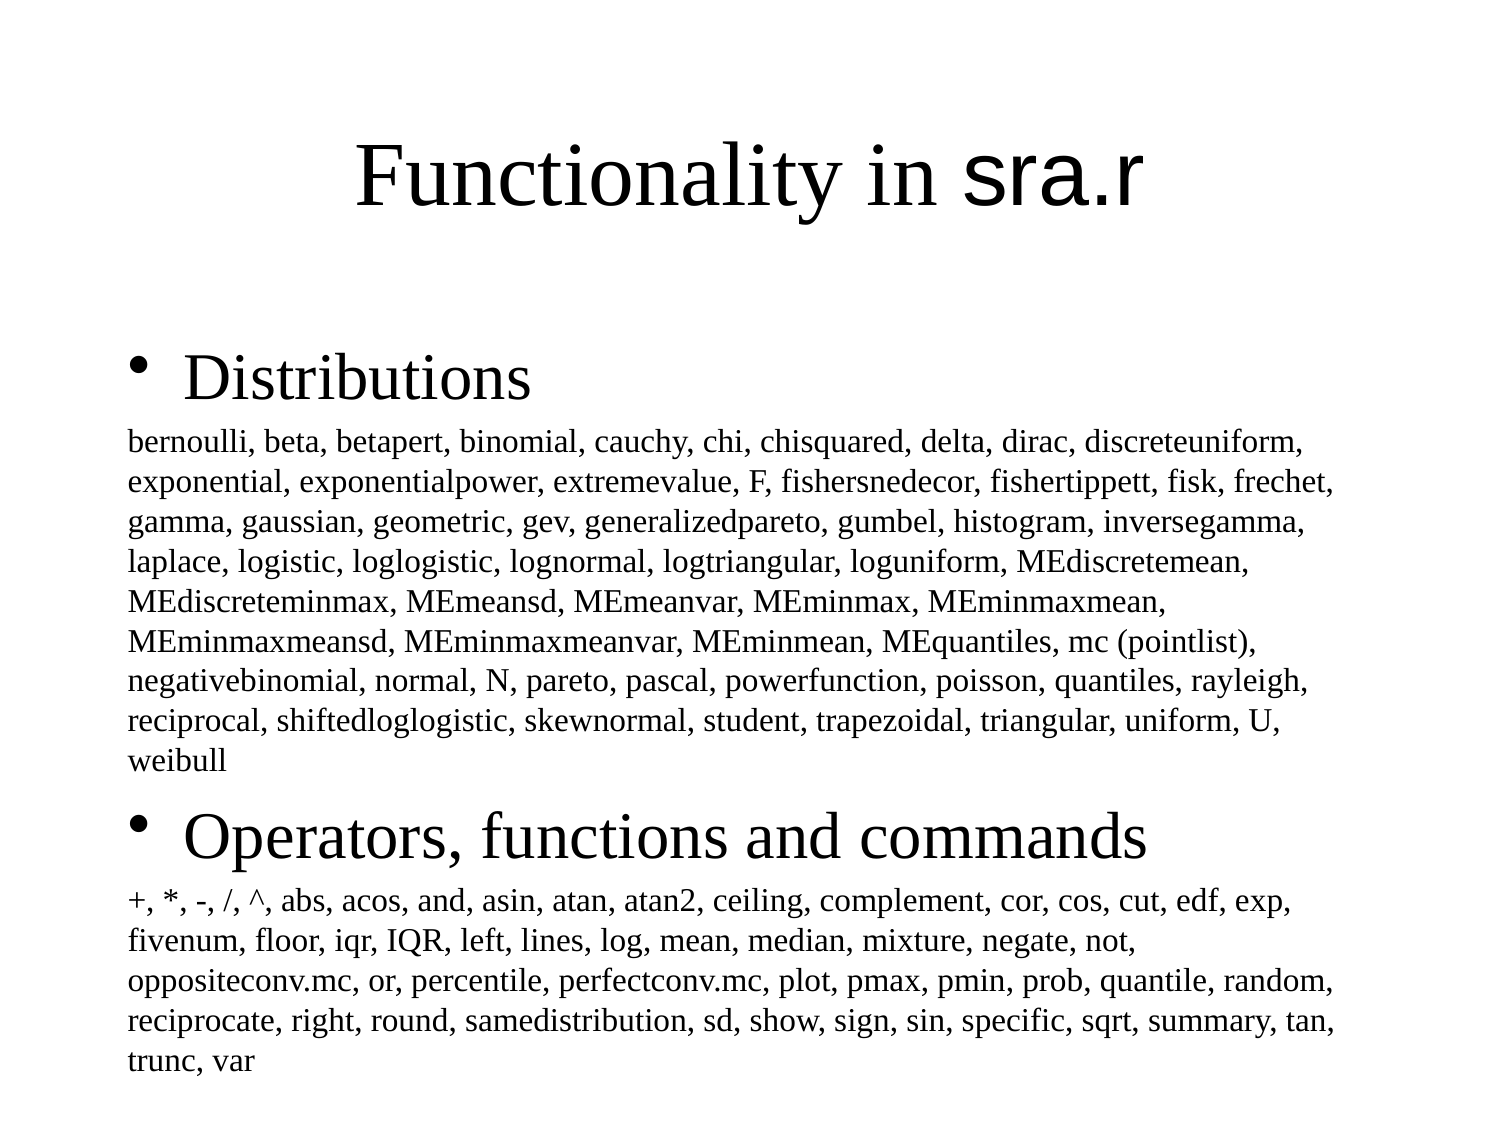

# Functionality in sra.r
Distributions
bernoulli, beta, betapert, binomial, cauchy, chi, chisquared, delta, dirac, discreteuniform, exponential, exponentialpower, extremevalue, F, fishersnedecor, fishertippett, fisk, frechet, gamma, gaussian, geometric, gev, generalizedpareto, gumbel, histogram, inversegamma, laplace, logistic, loglogistic, lognormal, logtriangular, loguniform, MEdiscretemean, MEdiscreteminmax, MEmeansd, MEmeanvar, MEminmax, MEminmaxmean, MEminmaxmeansd, MEminmaxmeanvar, MEminmean, MEquantiles, mc (pointlist), negativebinomial, normal, N, pareto, pascal, powerfunction, poisson, quantiles, rayleigh, reciprocal, shiftedloglogistic, skewnormal, student, trapezoidal, triangular, uniform, U, weibull
Operators, functions and commands
+, *, -, /, ^, abs, acos, and, asin, atan, atan2, ceiling, complement, cor, cos, cut, edf, exp, fivenum, floor, iqr, IQR, left, lines, log, mean, median, mixture, negate, not, oppositeconv.mc, or, percentile, perfectconv.mc, plot, pmax, pmin, prob, quantile, random, reciprocate, right, round, samedistribution, sd, show, sign, sin, specific, sqrt, summary, tan, trunc, var